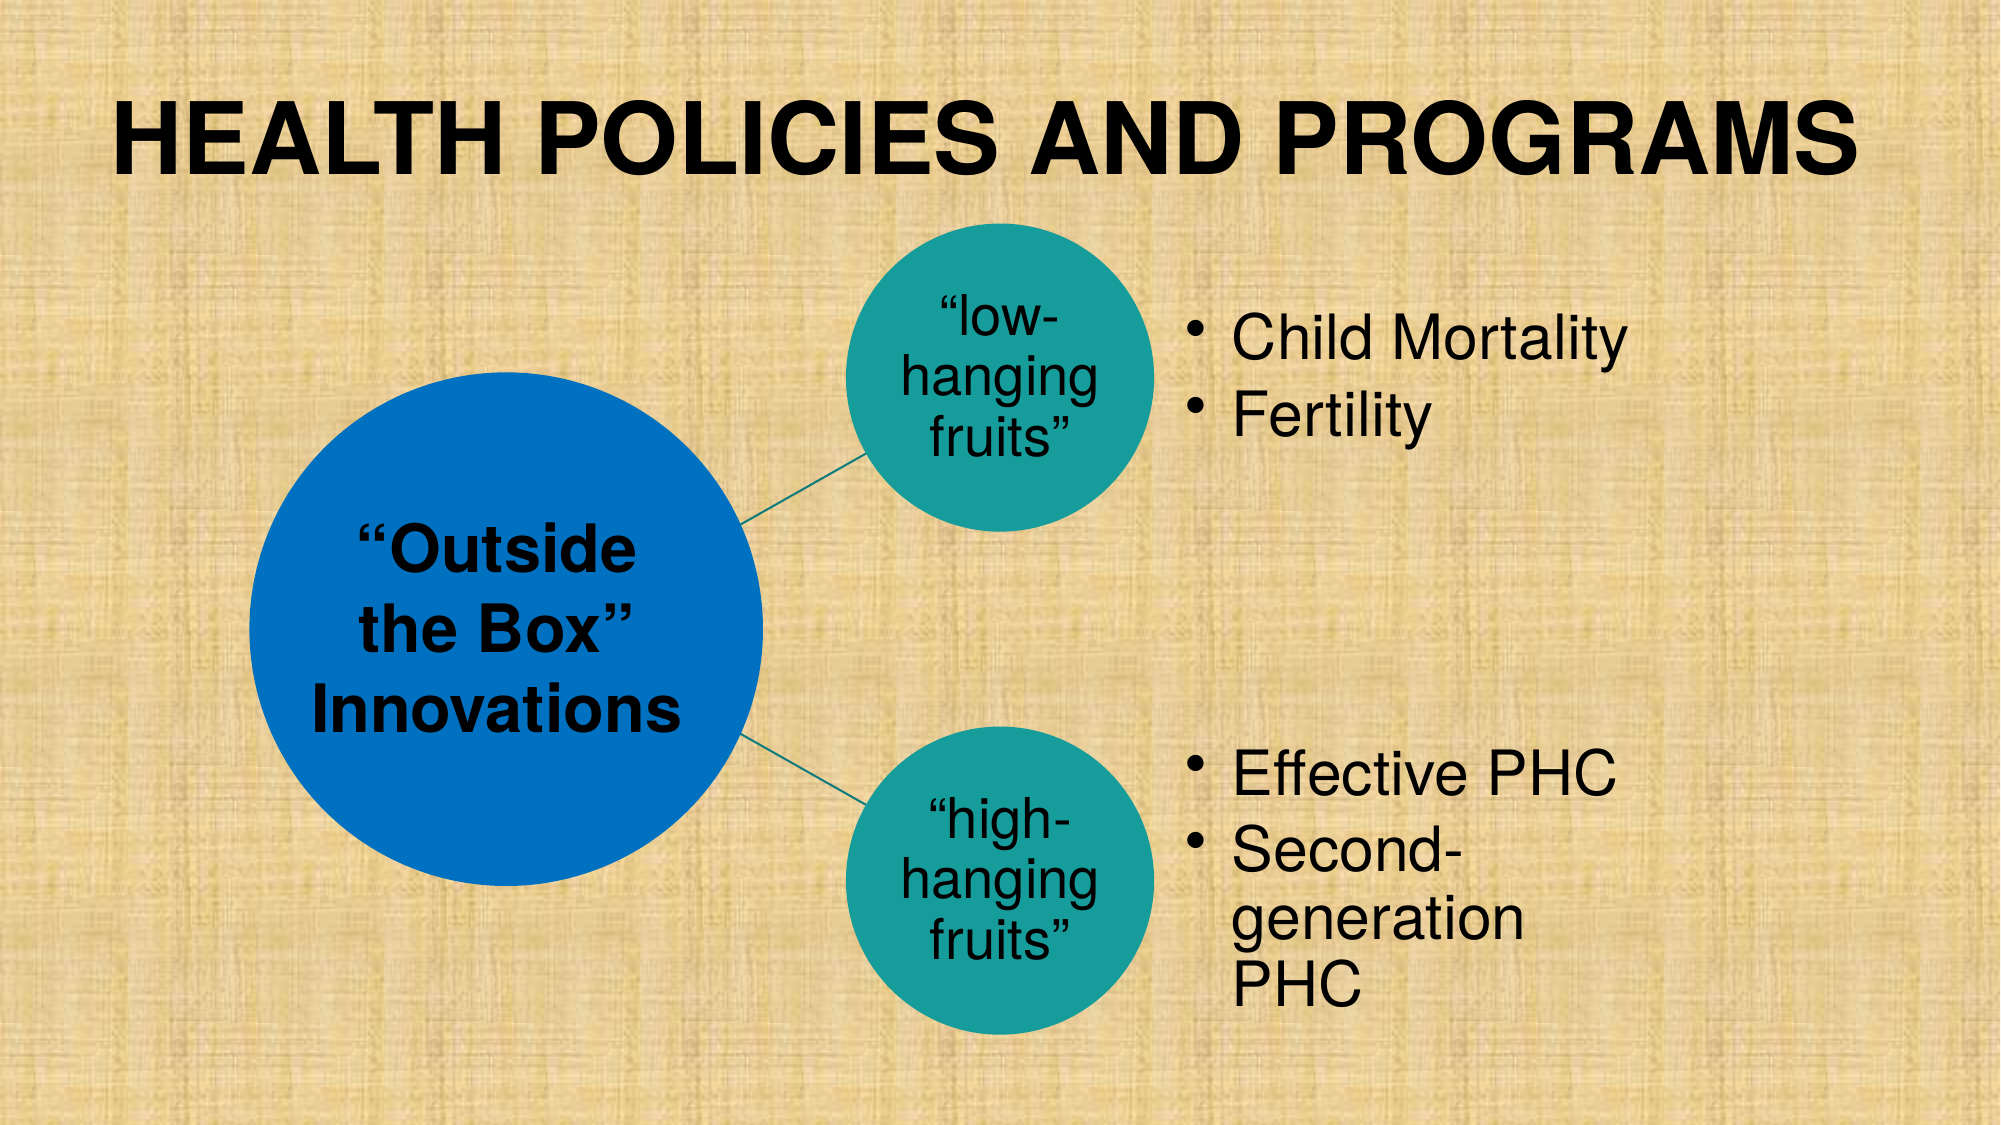

HEALTH POLICIES AND PROGRAMS
“low-hanging fruits”
Child Mortality
Fertility
“high-hanging fruits”
Effective PHC
Second-generation PHC
“Outside the Box” Innovations